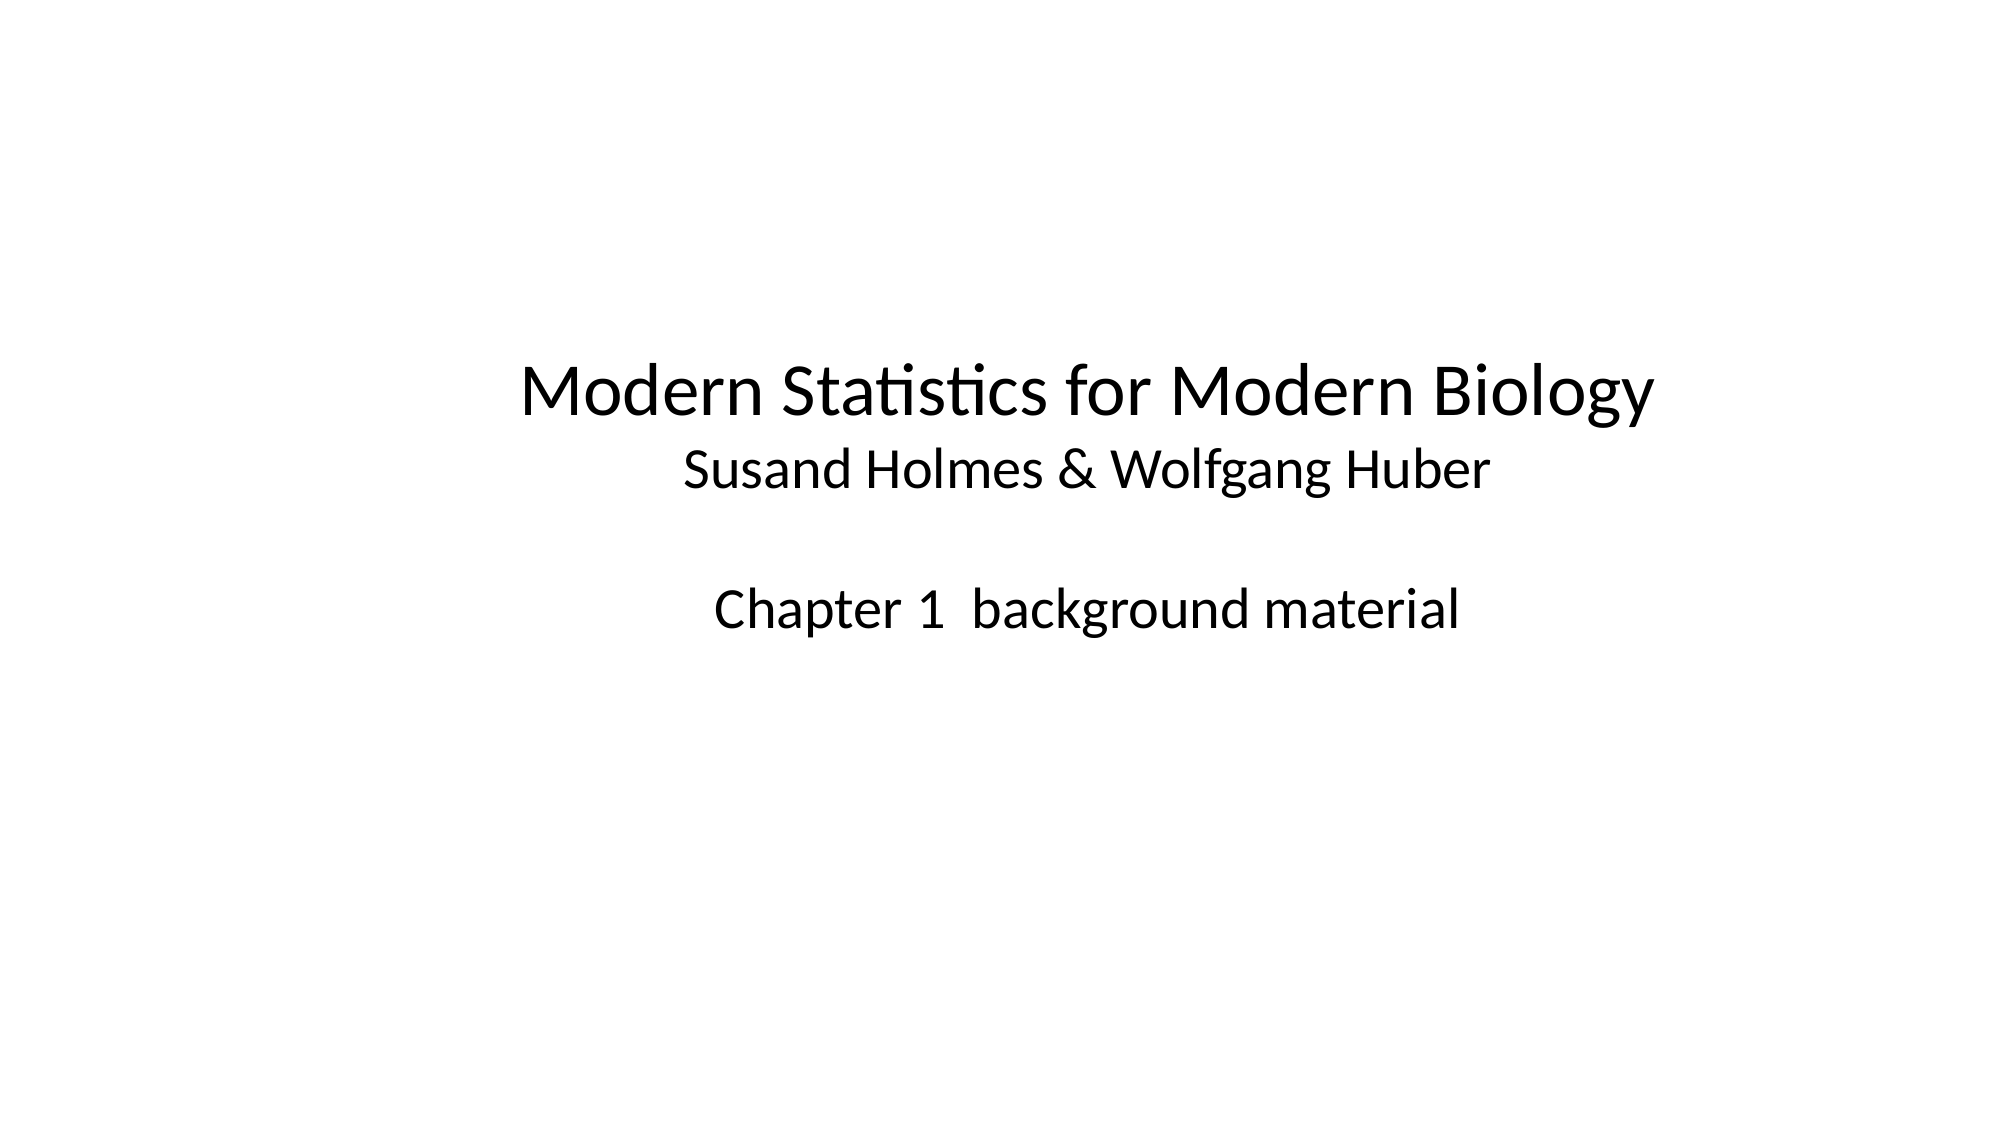

Modern Statistics for Modern Biology
Susand Holmes & Wolfgang Huber

Chapter 1  background material